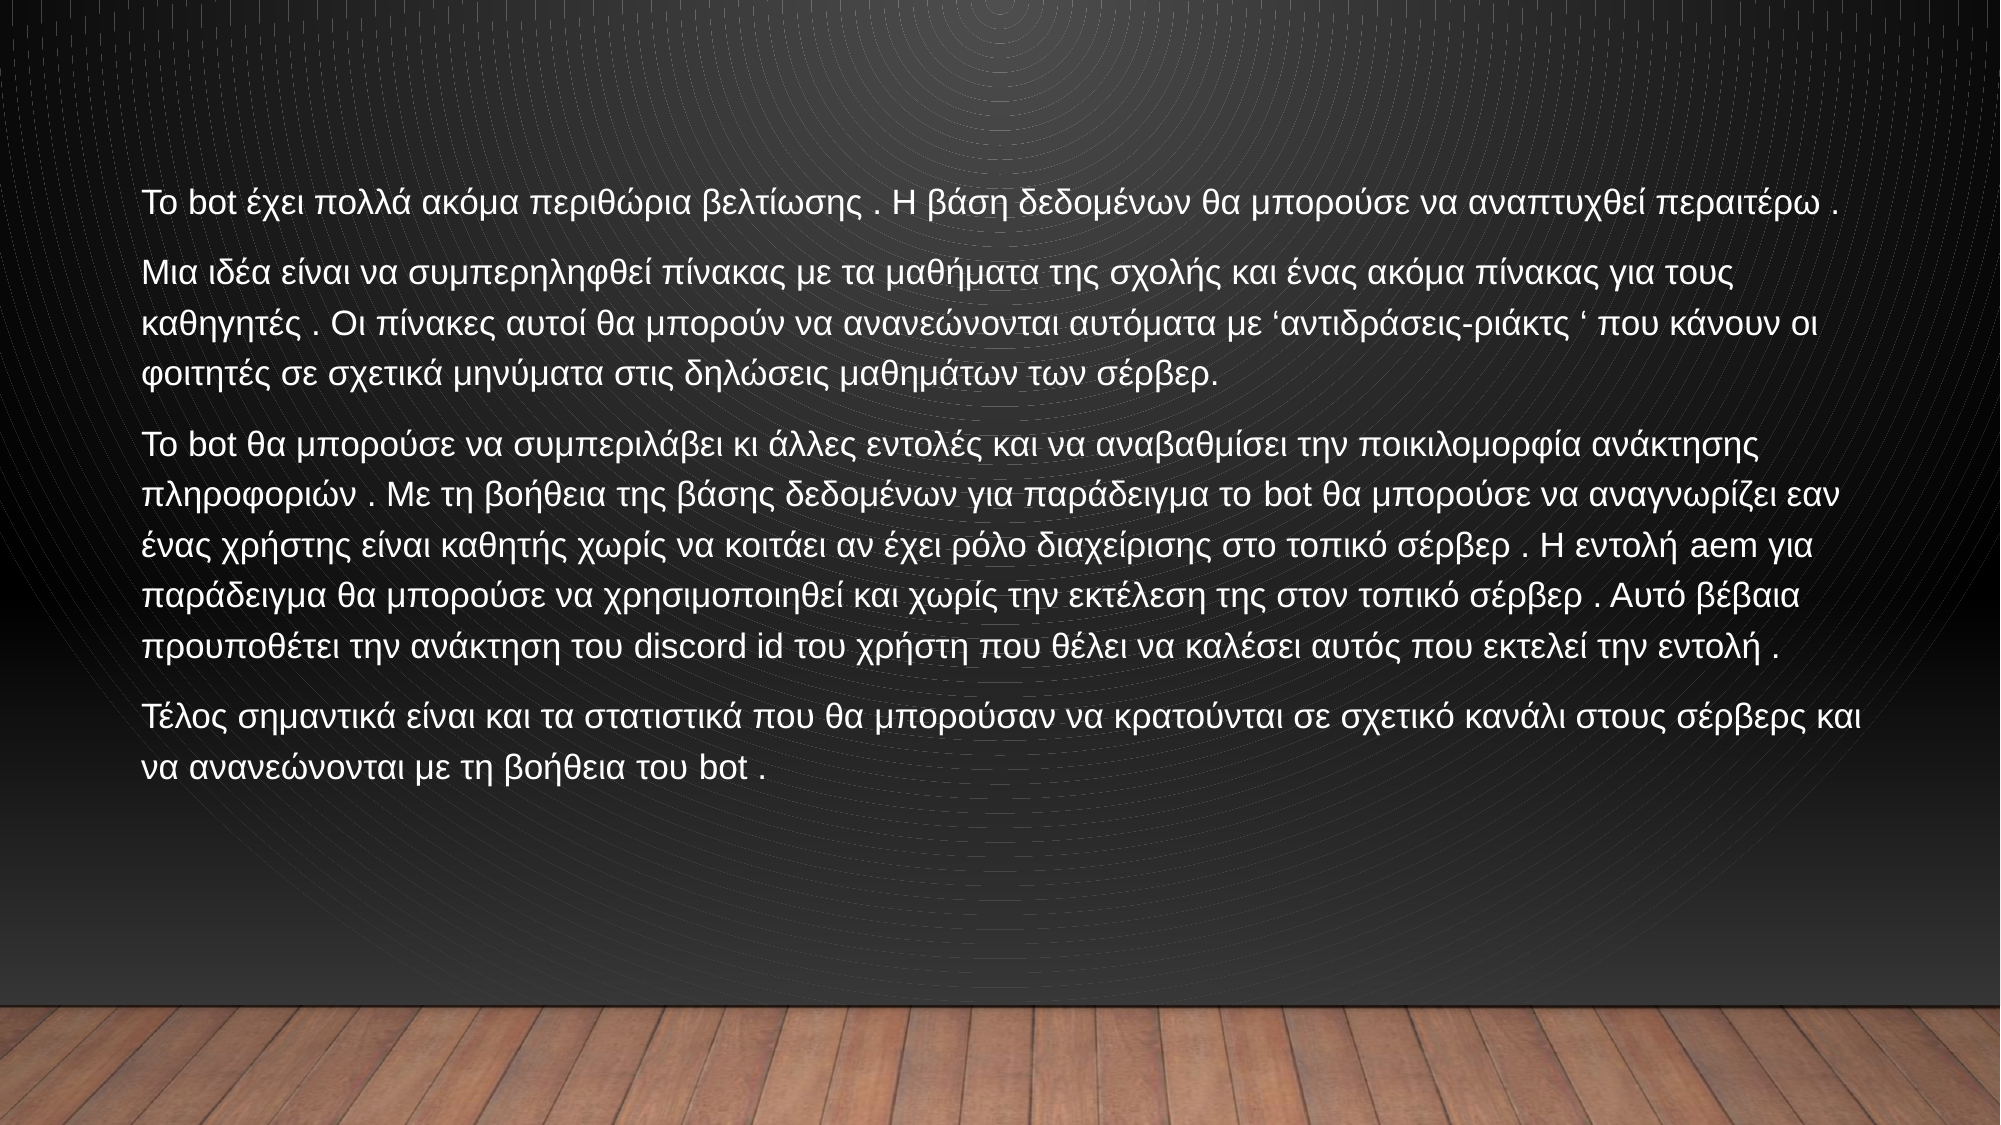

Το bot έχει πολλά ακόμα περιθώρια βελτίωσης . Η βάση δεδομένων θα μπορούσε να αναπτυχθεί περαιτέρω .
Μια ιδέα είναι να συμπερηληφθεί πίνακας με τα μαθήματα της σχολής και ένας ακόμα πίνακας για τους καθηγητές . Οι πίνακες αυτοί θα μπορούν να ανανεώνονται αυτόματα με ‘αντιδράσεις-ριάκτς ‘ που κάνουν οι φοιτητές σε σχετικά μηνύματα στις δηλώσεις μαθημάτων των σέρβερ.
Το bot θα μπορούσε να συμπεριλάβει κι άλλες εντολές και να αναβαθμίσει την ποικιλομορφία ανάκτησης πληροφοριών . Με τη βοήθεια της βάσης δεδομένων για παράδειγμα το bot θα μπορούσε να αναγνωρίζει εαν ένας χρήστης είναι καθητής χωρίς να κοιτάει αν έχει ρόλο διαχείρισης στο τοπικό σέρβερ . Η εντολή aem για παράδειγμα θα μπορούσε να χρησιμοποιηθεί και χωρίς την εκτέλεση της στον τοπικό σέρβερ . Αυτό βέβαια προυποθέτει την ανάκτηση του discord id του χρήστη που θέλει να καλέσει αυτός που εκτελεί την εντολή .
Τέλος σημαντικά είναι και τα στατιστικά που θα μπορούσαν να κρατούνται σε σχετικό κανάλι στους σέρβερς και να ανανεώνονται με τη βοήθεια του bot .
#